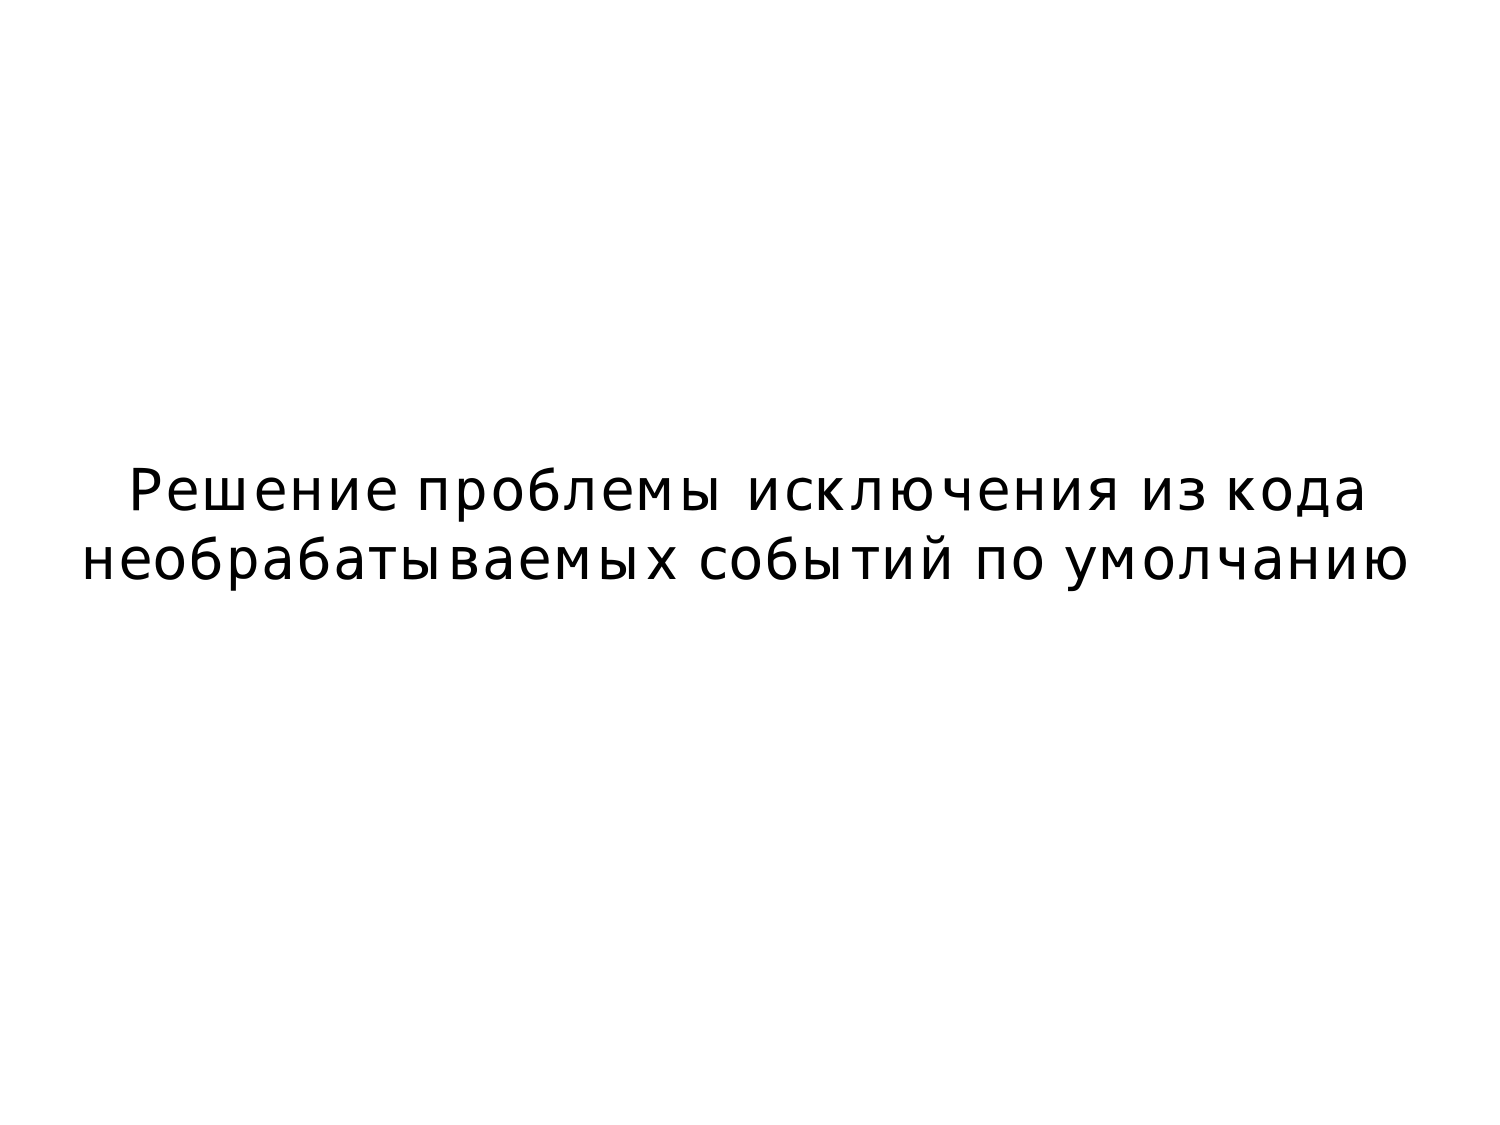

Решение проблемы исключения из кода необрабатываемых событий по умолчанию